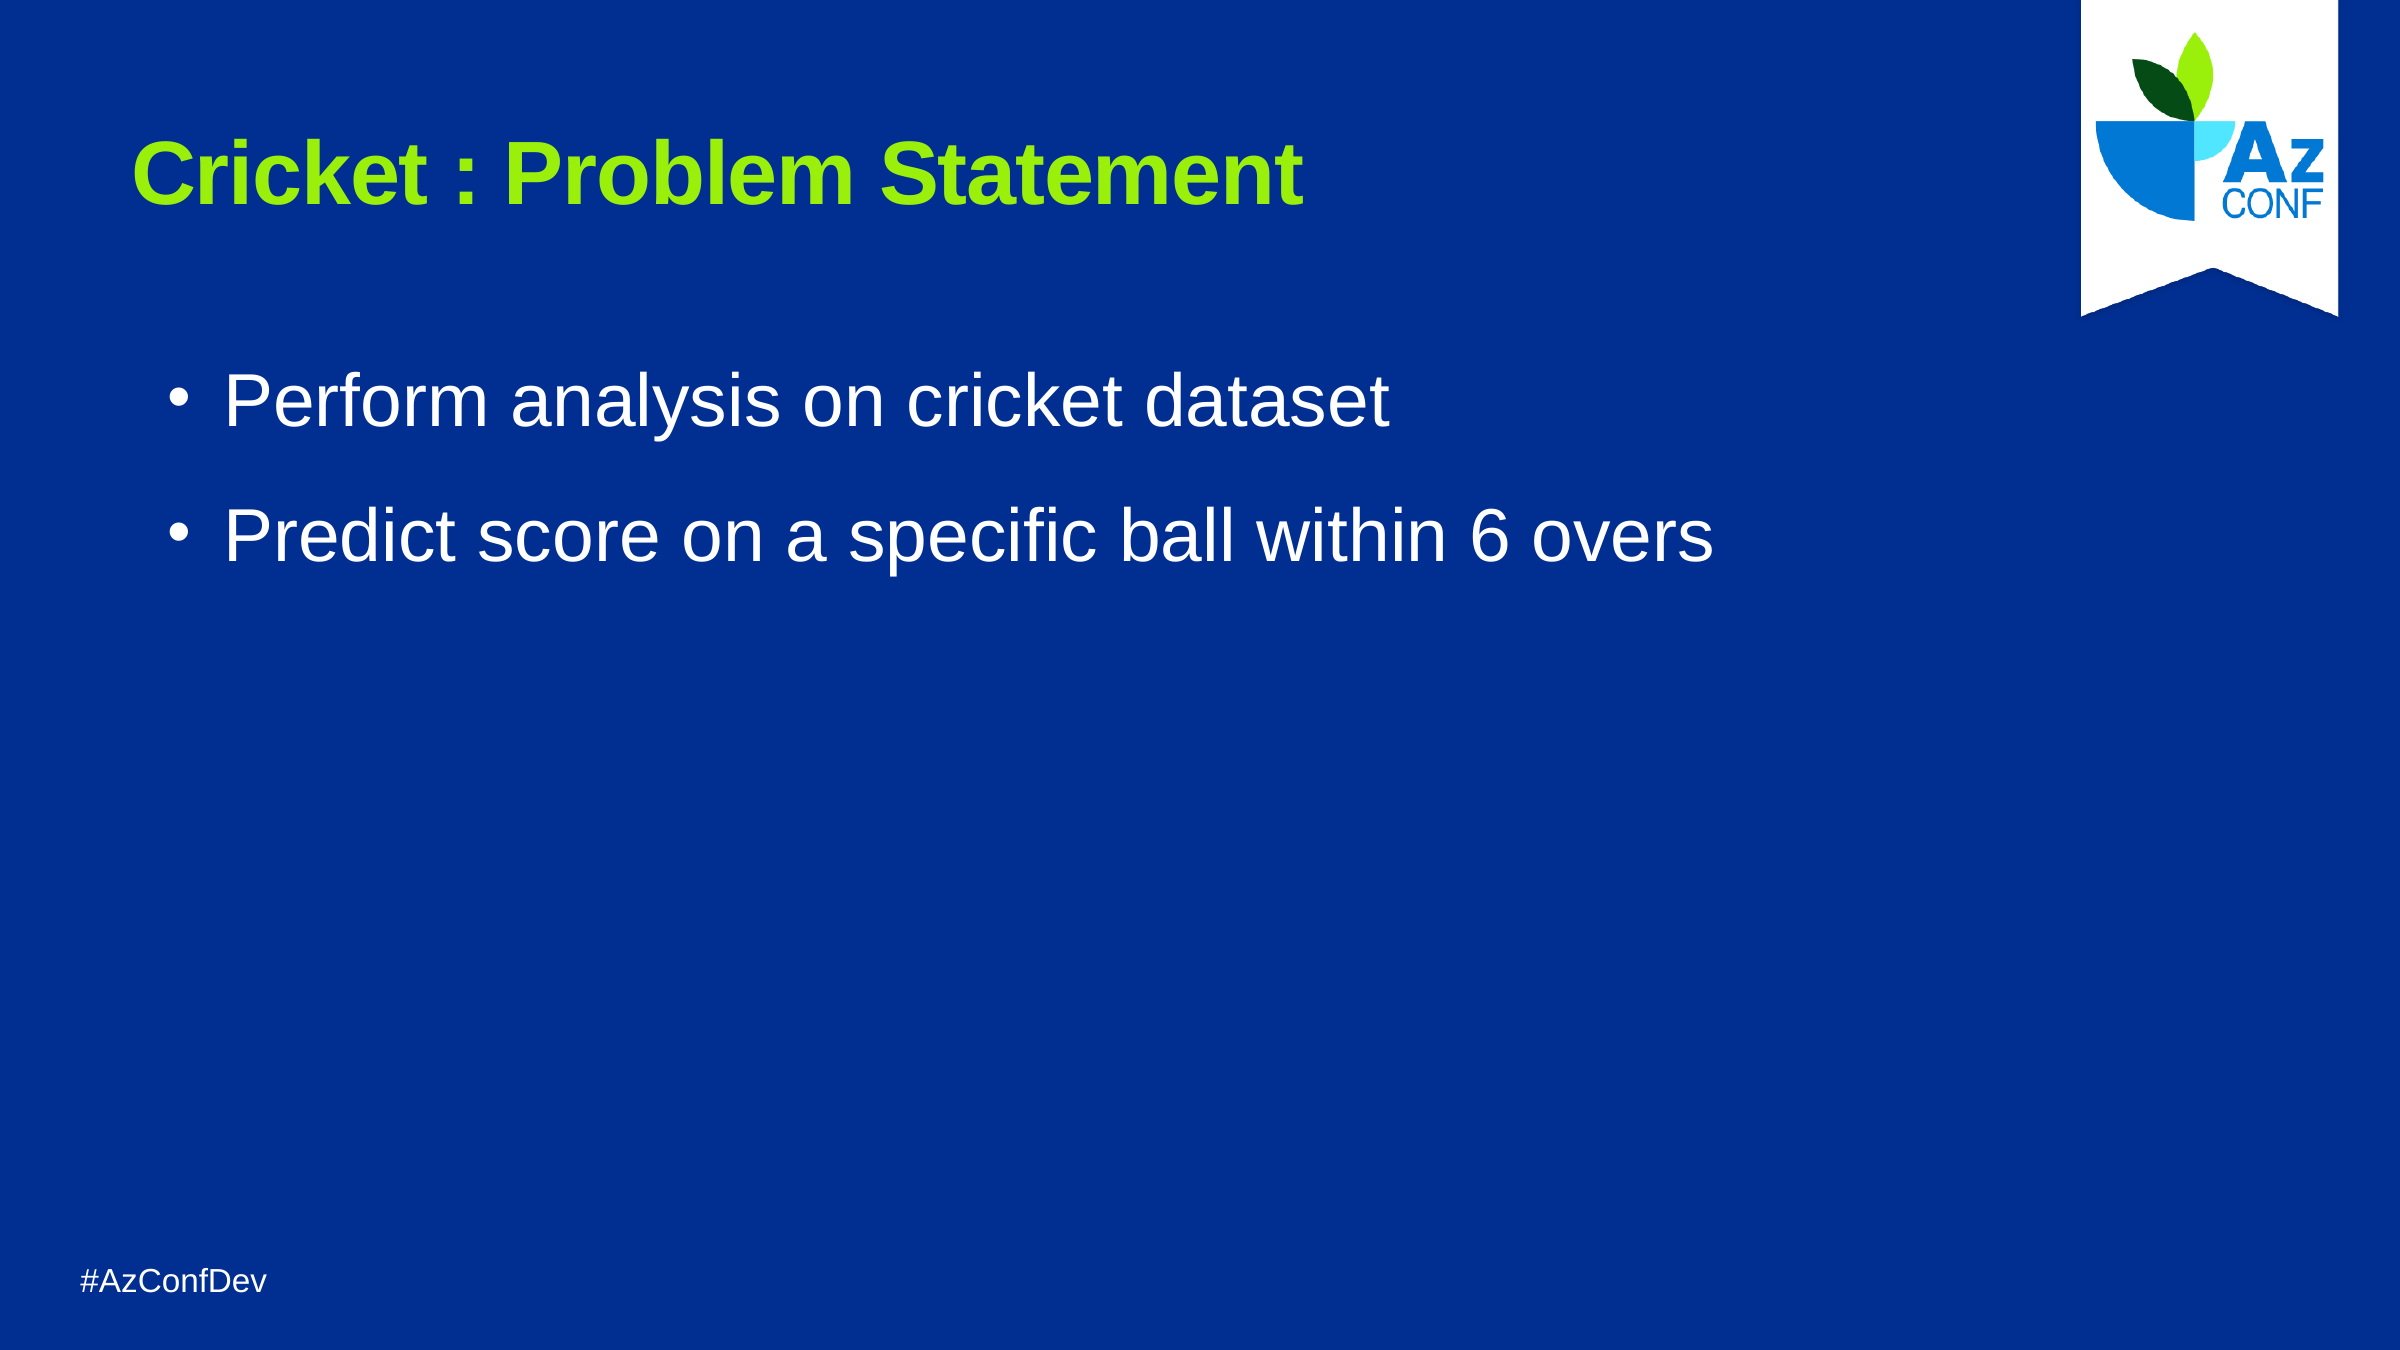

# Cricket : Problem Statement
Perform analysis on cricket dataset
Predict score on a specific ball within 6 overs